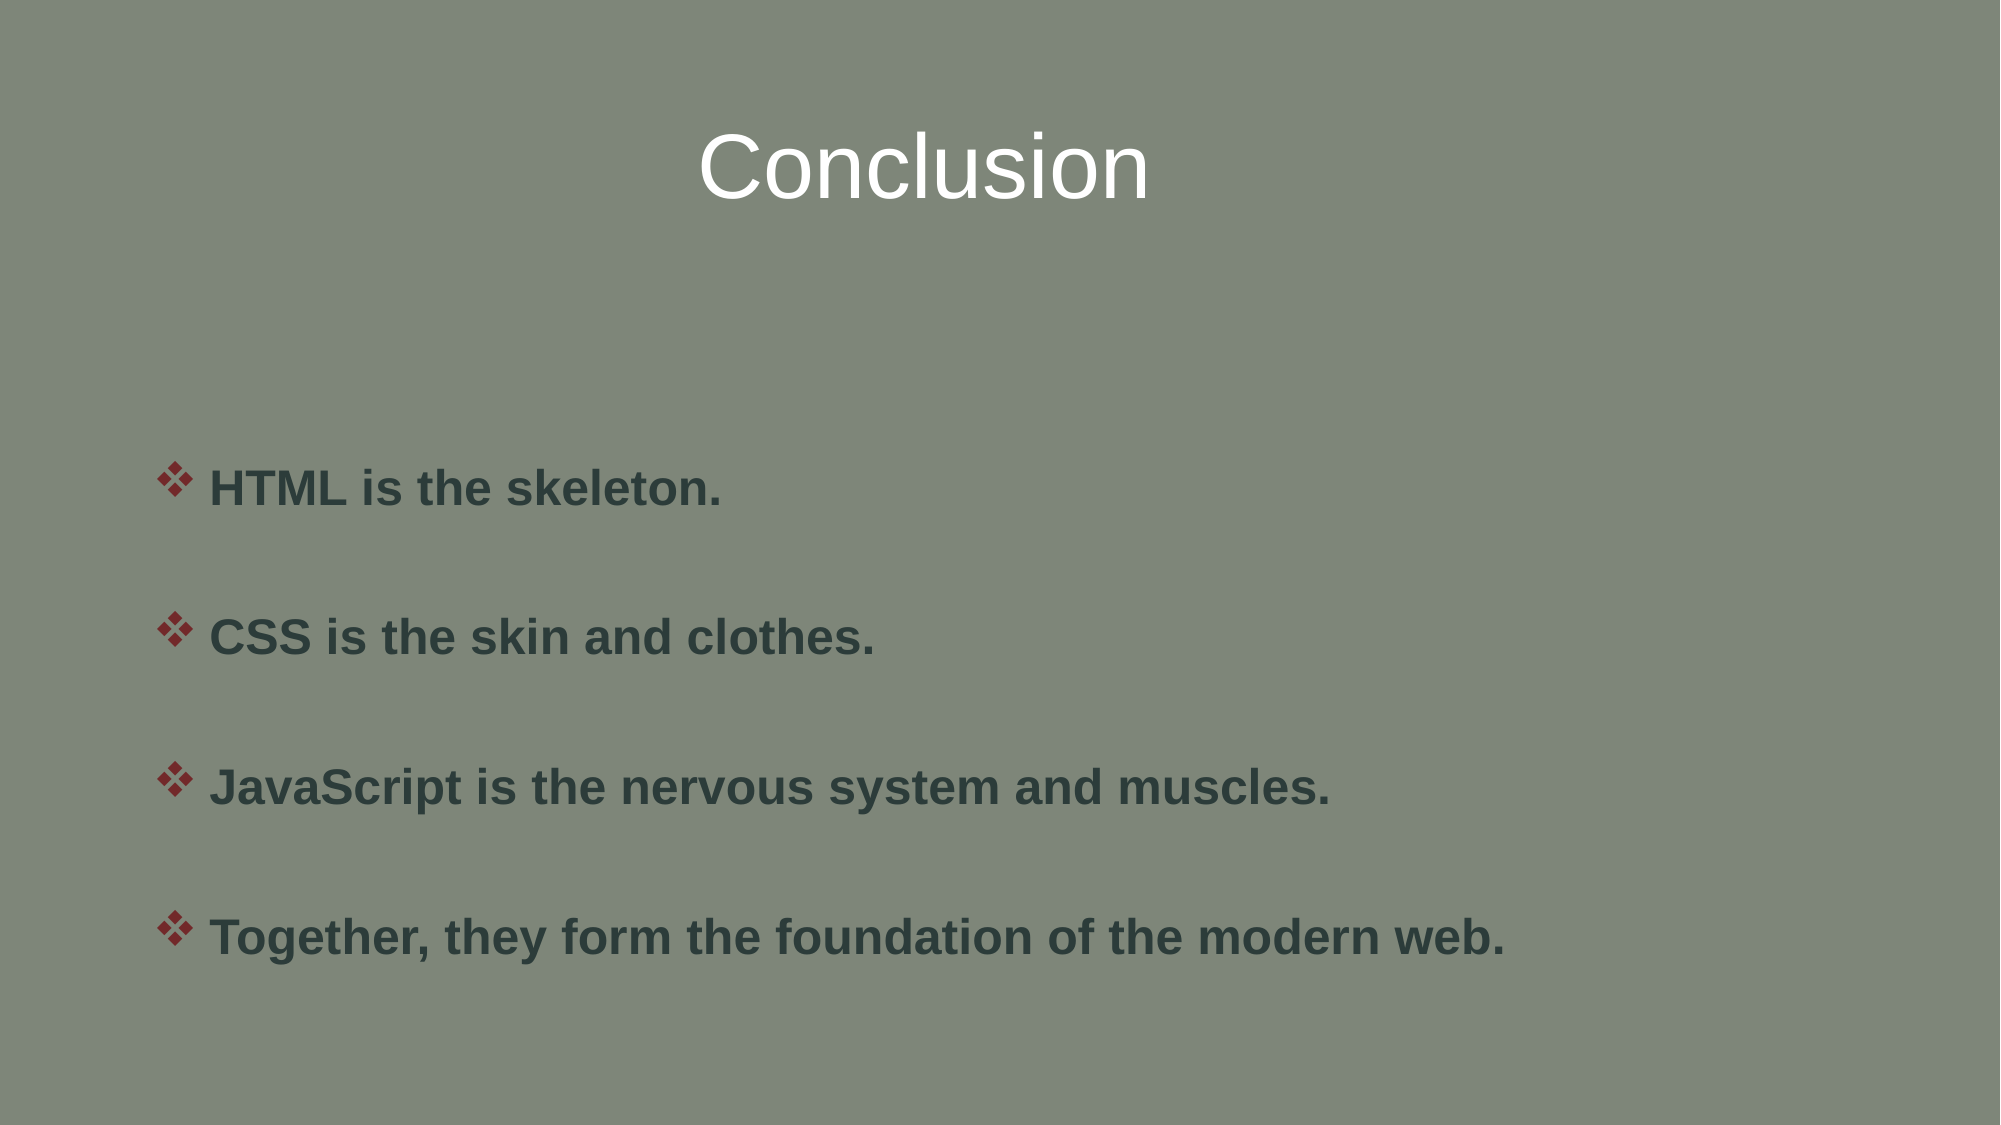

# Conclusion
HTML is the skeleton.

CSS is the skin and clothes.

JavaScript is the nervous system and muscles.

Together, they form the foundation of the modern web.
18